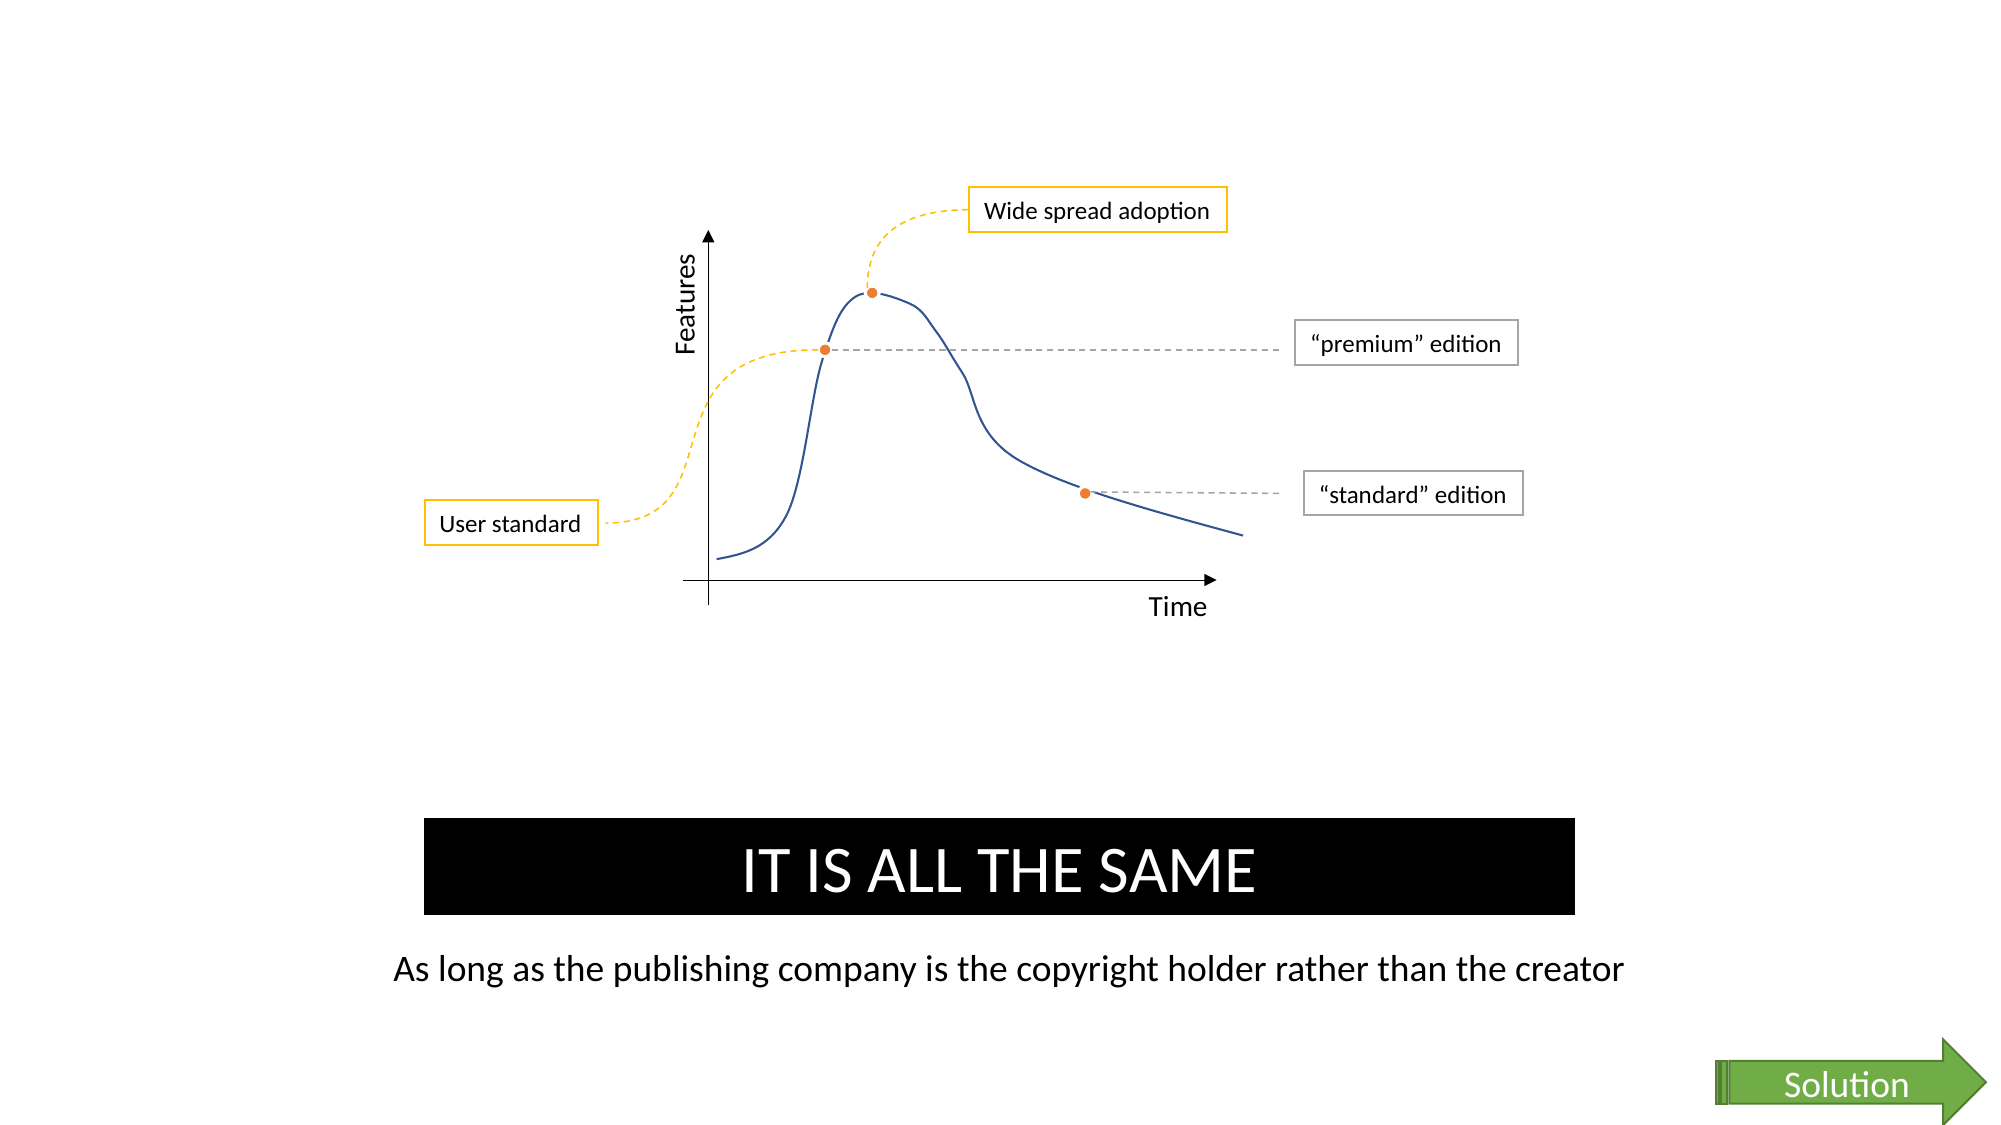

Wide spread adoption
Features

“premium” edition

“standard” edition

User standard
Time
IT IS ALL THE SAME
As long as the publishing company is the copyright holder rather than the creator
Solution